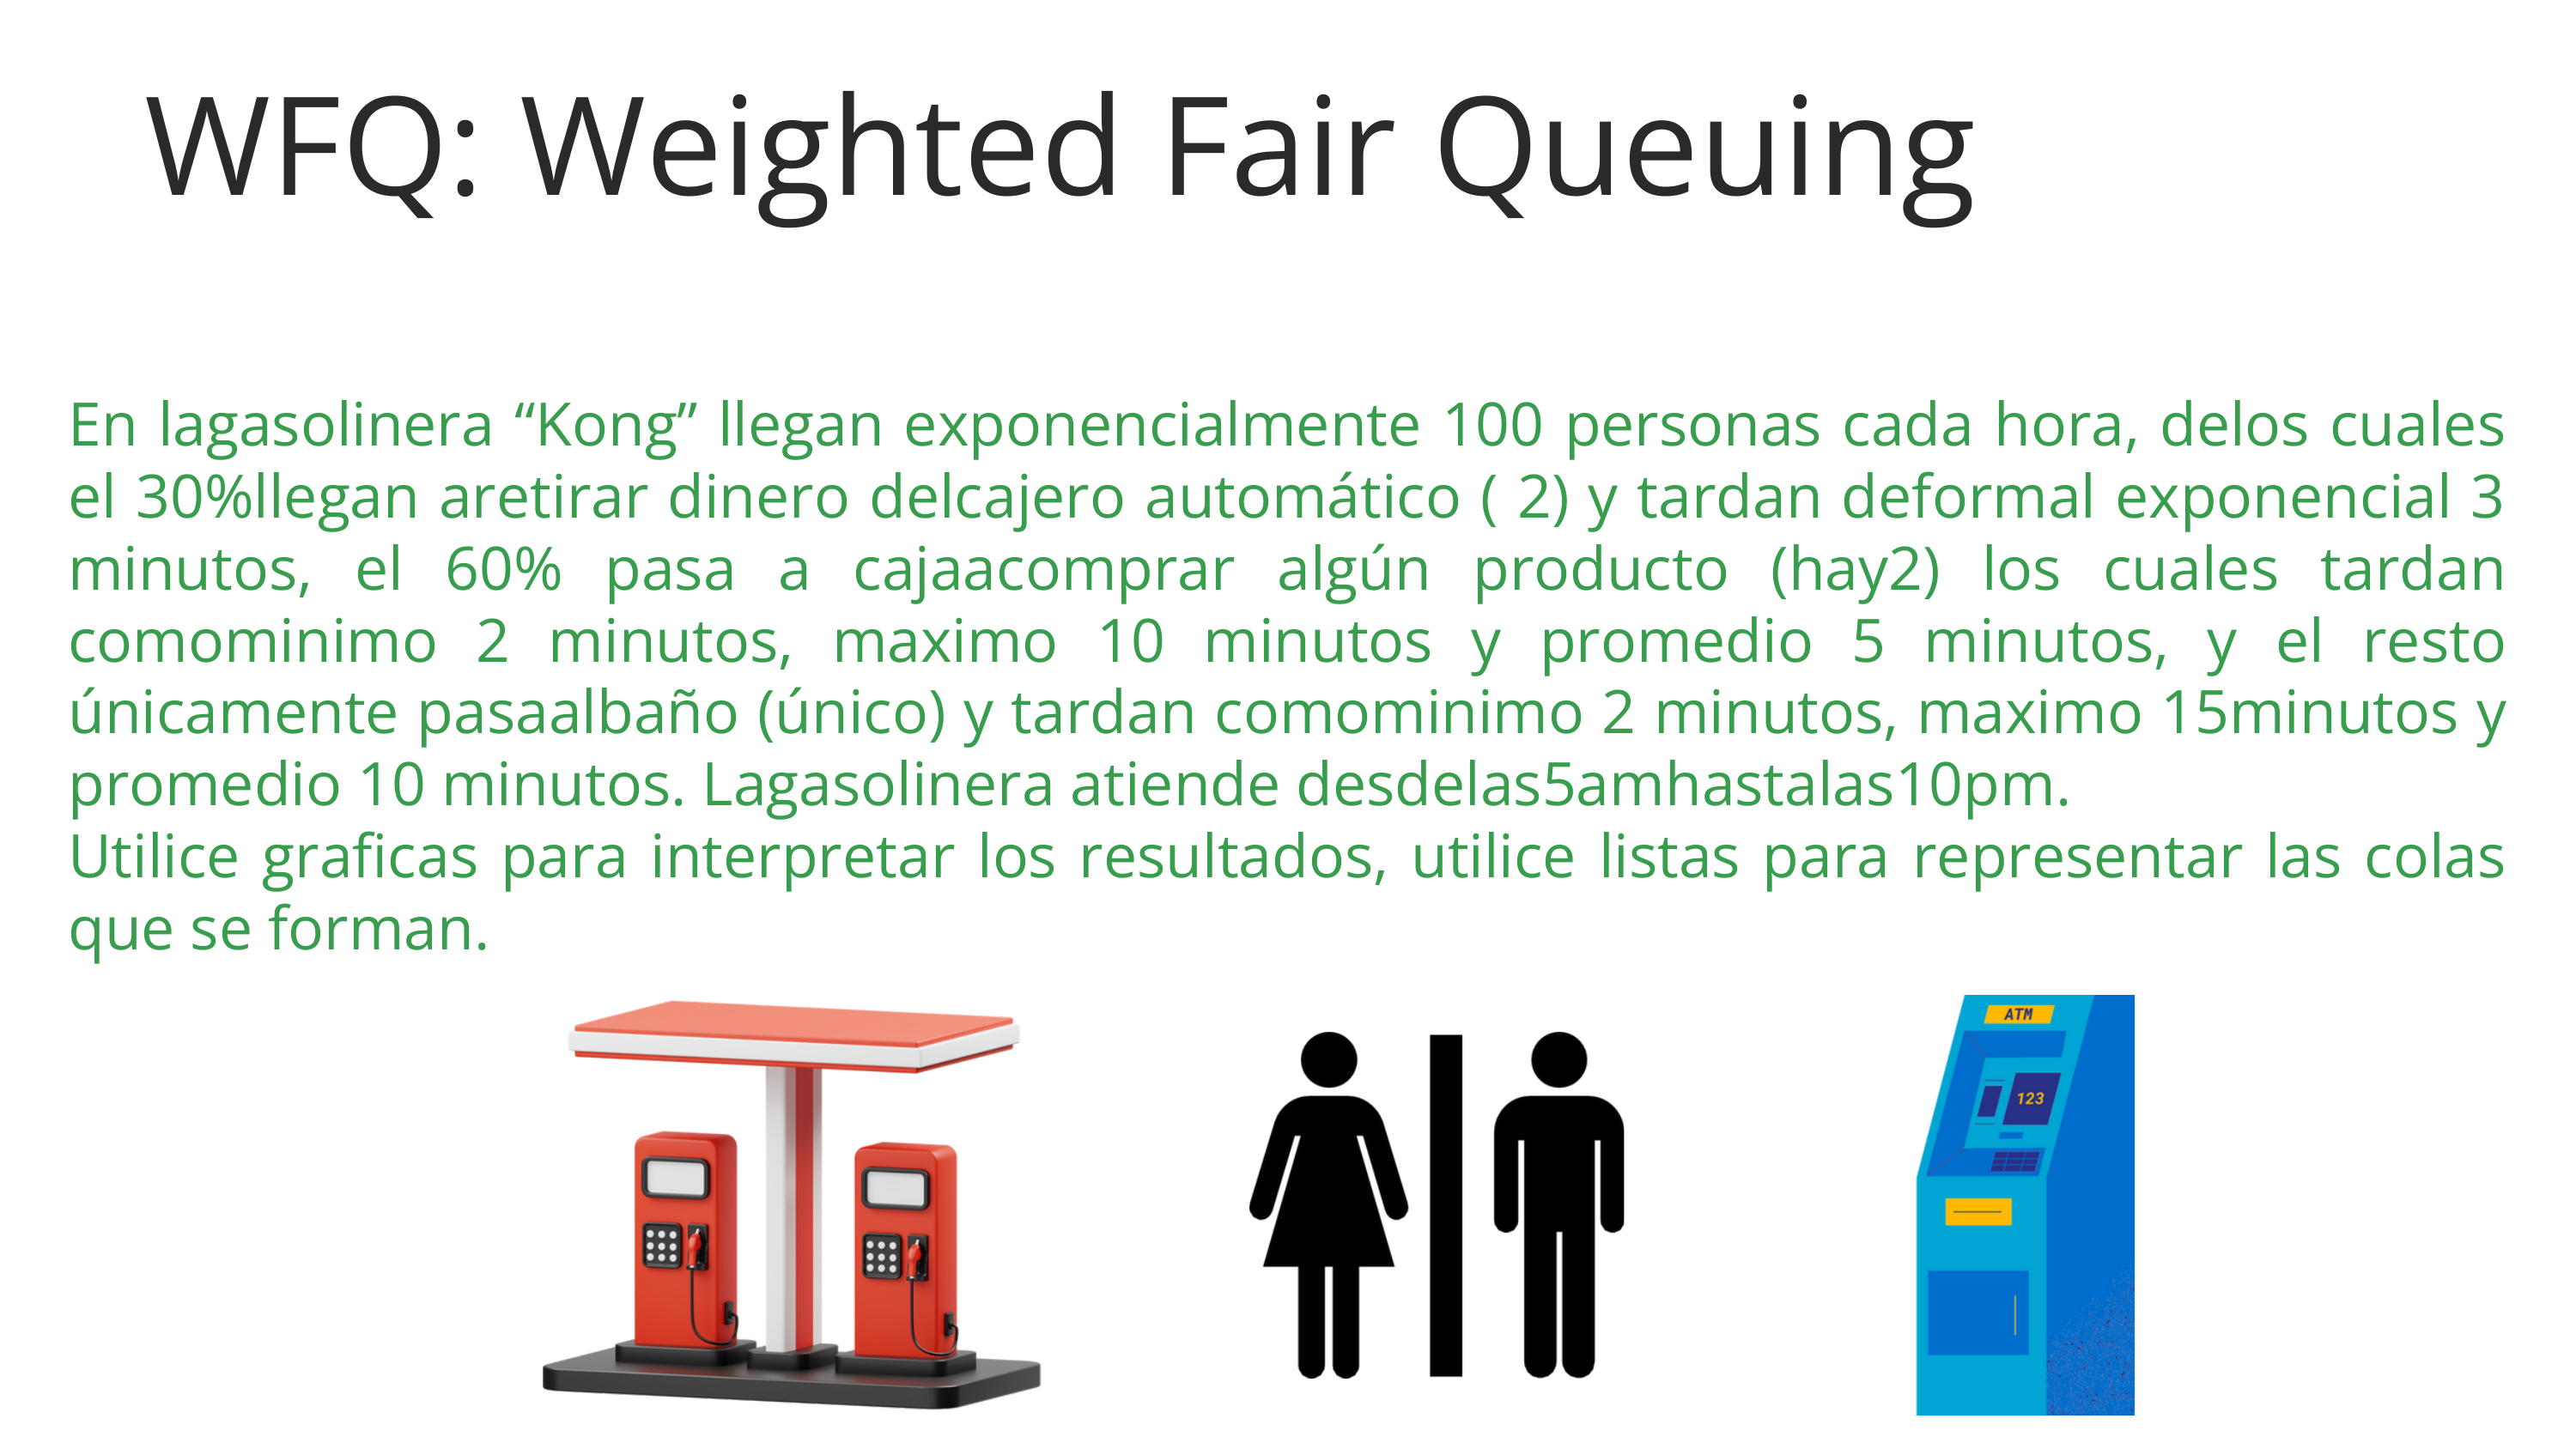

WFQ: Weighted Fair Queuing
En lagasolinera “Kong” llegan exponencialmente 100 personas cada hora, delos cuales el 30%llegan aretirar dinero delcajero automático ( 2) y tardan deformal exponencial 3 minutos, el 60% pasa a cajaacomprar algún producto (hay2) los cuales tardan comominimo 2 minutos, maximo 10 minutos y promedio 5 minutos, y el resto únicamente pasaalbaño (único) y tardan comominimo 2 minutos, maximo 15minutos y promedio 10 minutos. Lagasolinera atiende desdelas5amhastalas10pm.
Utilice graficas para interpretar los resultados, utilice listas para representar las colas que se forman.